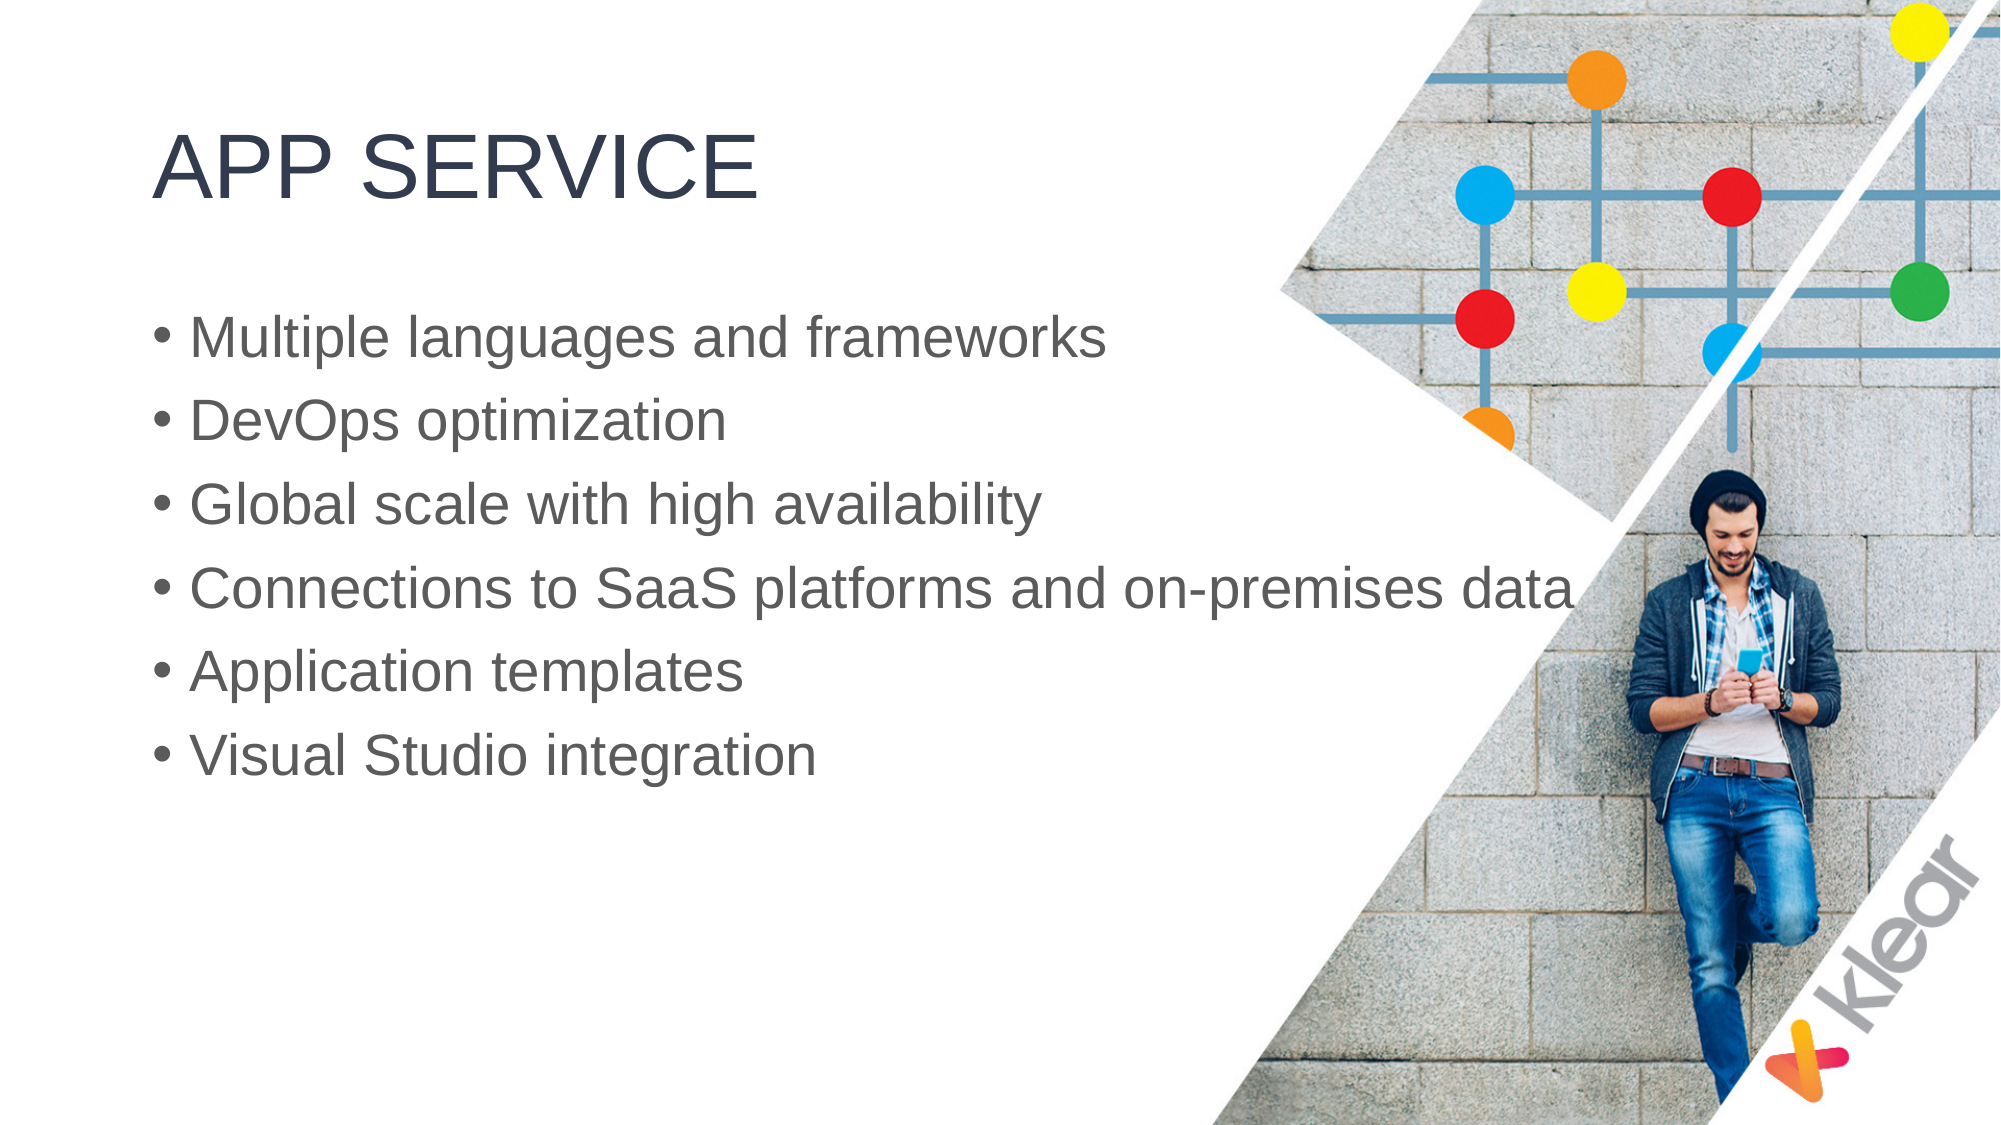

# APP SERVICE
Multiple languages and frameworks
DevOps optimization
Global scale with high availability
Connections to SaaS platforms and on-premises data
Application templates
Visual Studio integration